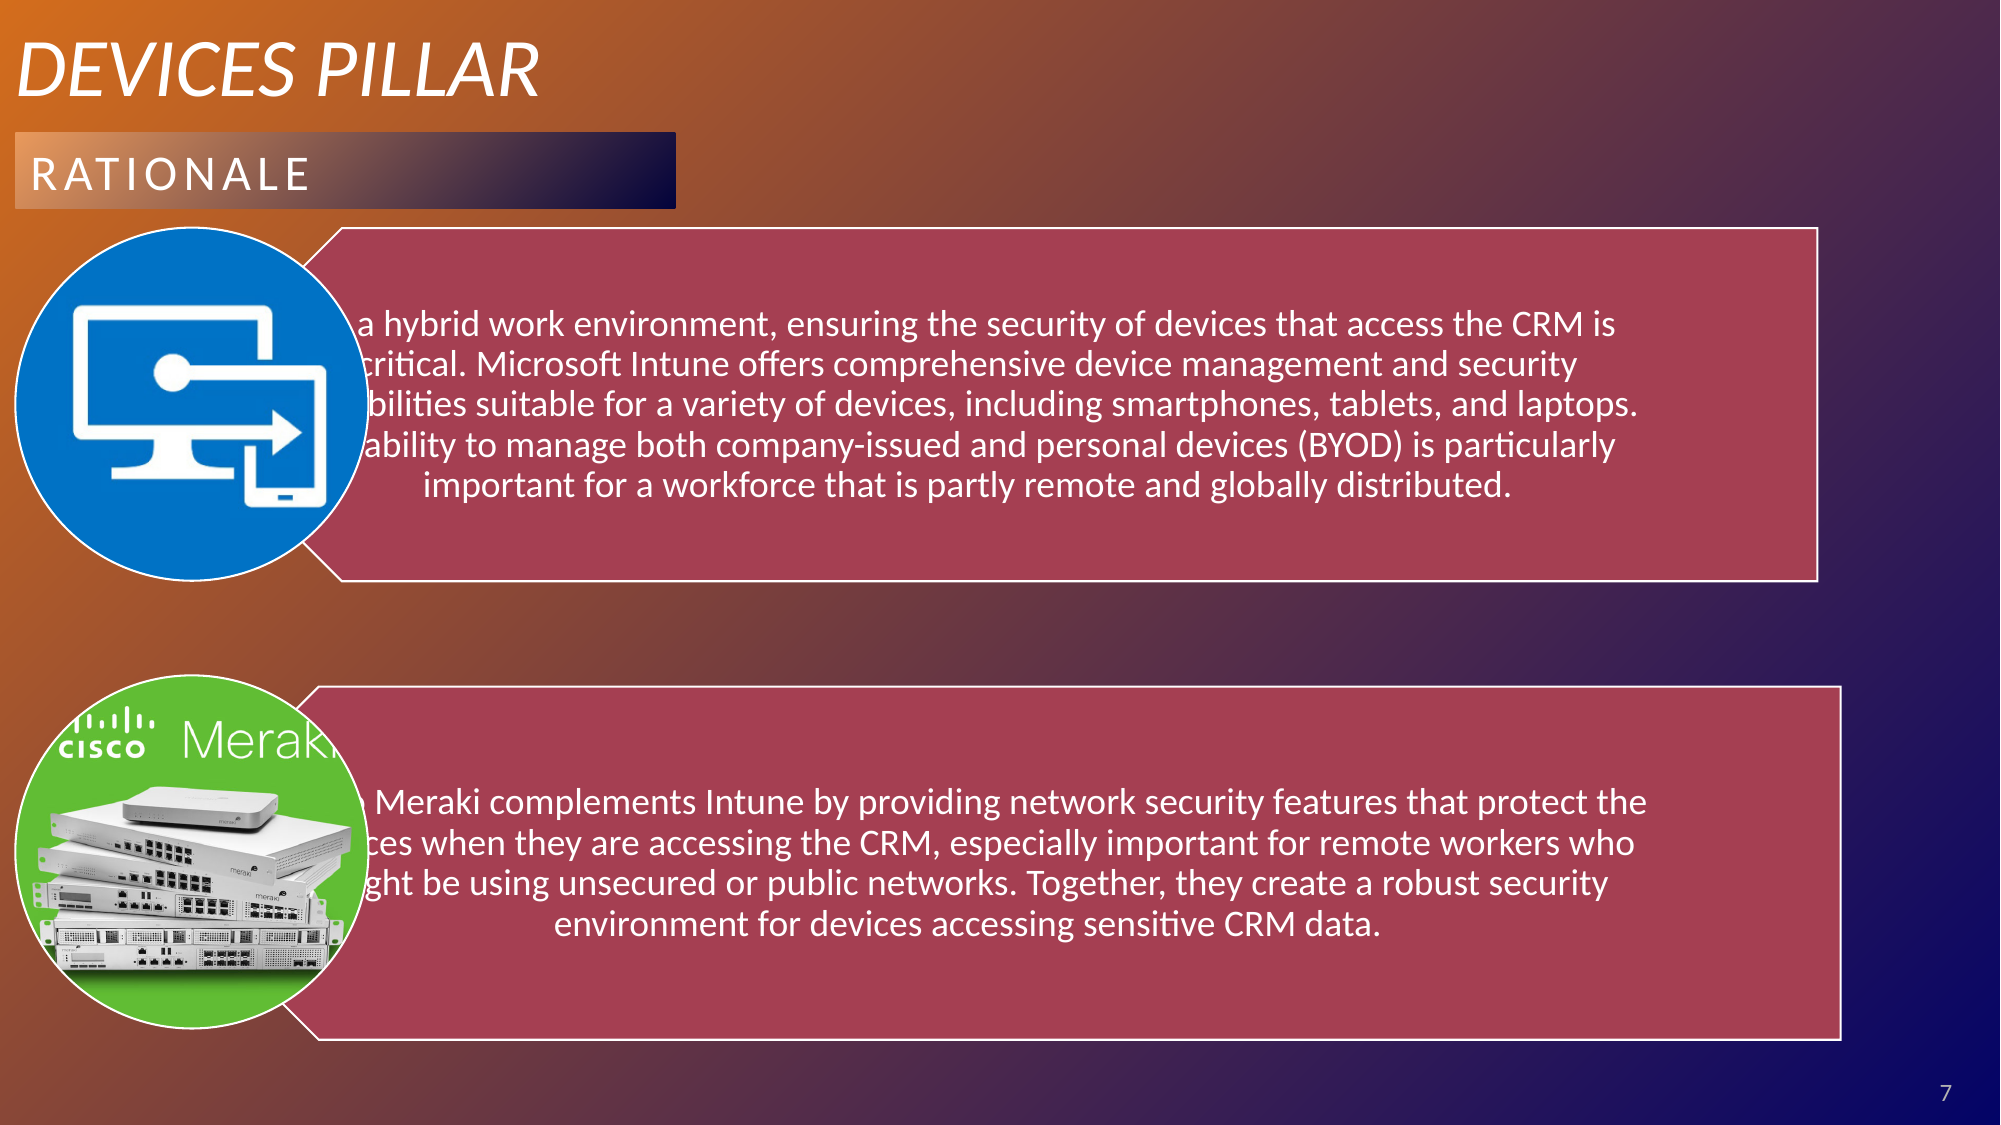

# Devices PILLAR
rationale
In a hybrid work environment, ensuring the security of devices that access the CRM is critical. Microsoft Intune offers comprehensive device management and security capabilities suitable for a variety of devices, including smartphones, tablets, and laptops. Its ability to manage both company-issued and personal devices (BYOD) is particularly important for a workforce that is partly remote and globally distributed.
Cisco Meraki complements Intune by providing network security features that protect the devices when they are accessing the CRM, especially important for remote workers who might be using unsecured or public networks. Together, they create a robust security environment for devices accessing sensitive CRM data.
7